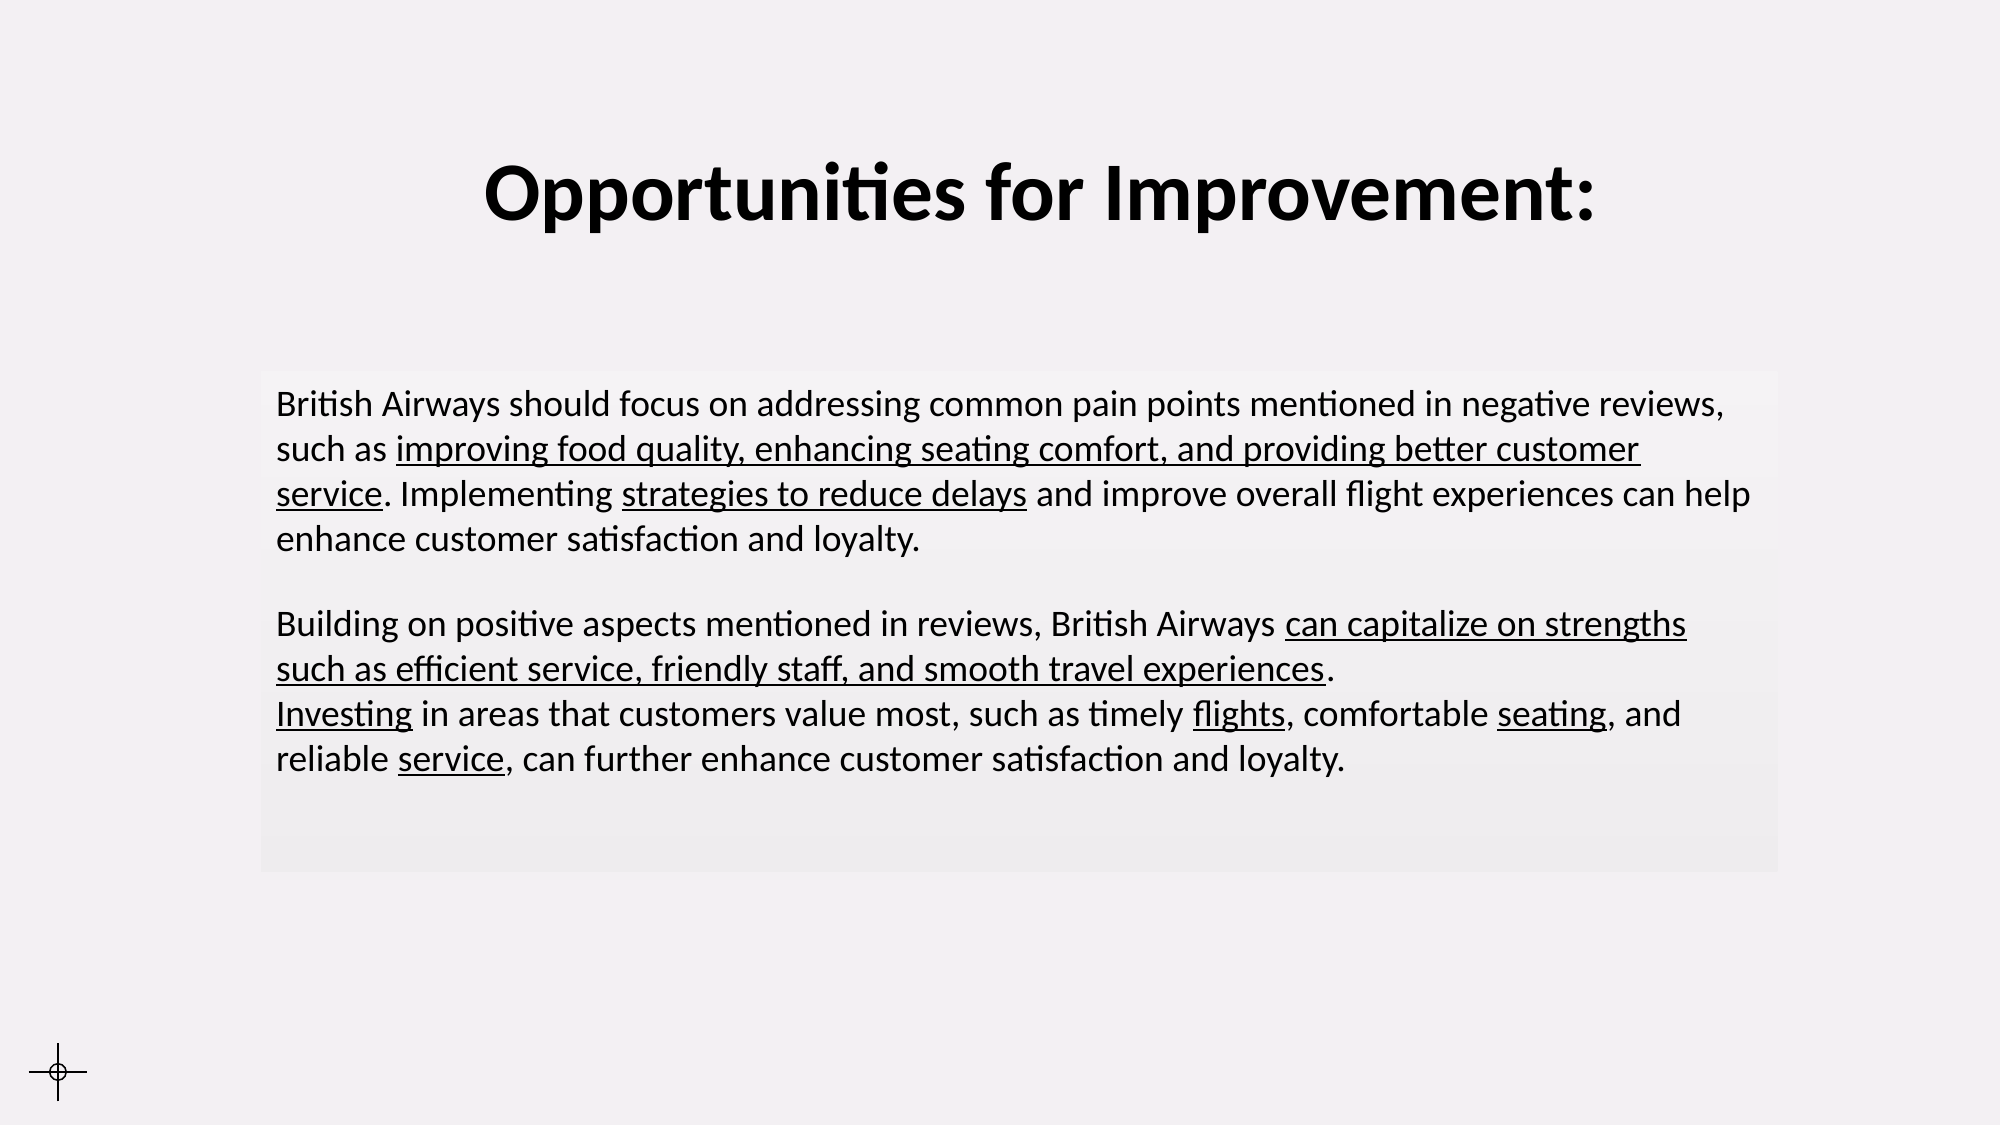

Opportunities for Improvement:
British Airways should focus on addressing common pain points mentioned in negative reviews, such as improving food quality, enhancing seating comfort, and providing better customer service. Implementing strategies to reduce delays and improve overall flight experiences can help enhance customer satisfaction and loyalty.

Building on positive aspects mentioned in reviews, British Airways can capitalize on strengths such as efficient service, friendly staff, and smooth travel experiences.
Investing in areas that customers value most, such as timely flights, comfortable seating, and reliable service, can further enhance customer satisfaction and loyalty.